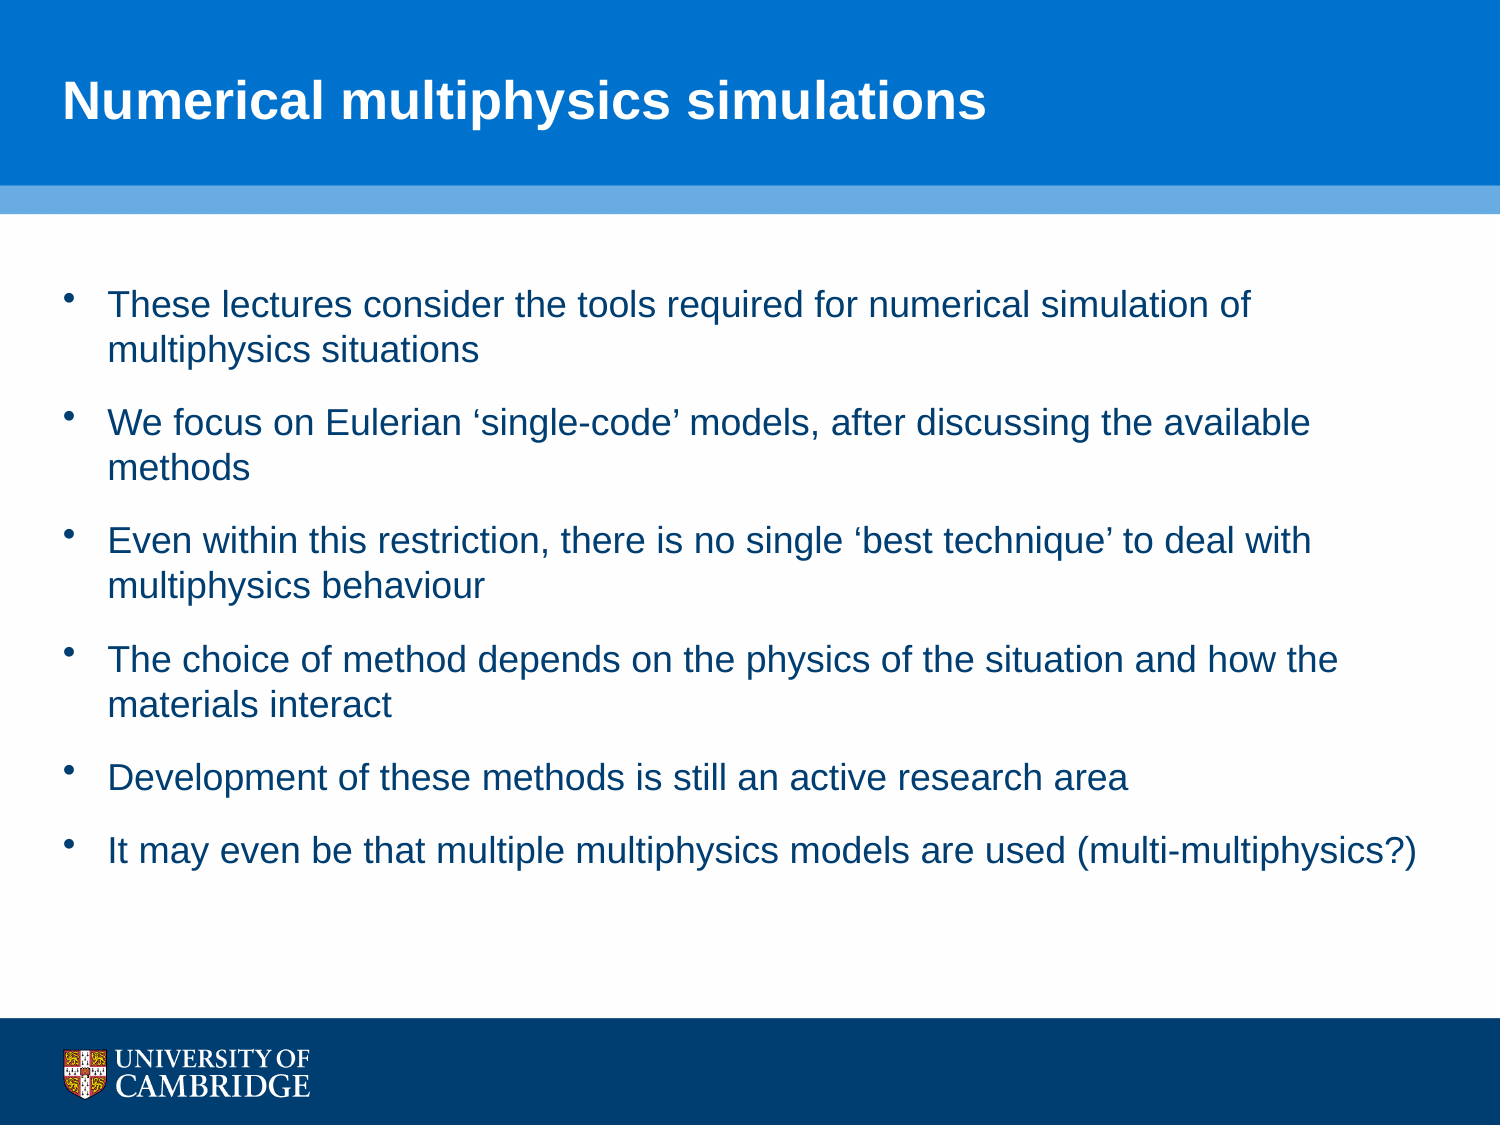

# Numerical multiphysics simulations
These lectures consider the tools required for numerical simulation of multiphysics situations
We focus on Eulerian ‘single-code’ models, after discussing the available methods
Even within this restriction, there is no single ‘best technique’ to deal with multiphysics behaviour
The choice of method depends on the physics of the situation and how the materials interact
Development of these methods is still an active research area
It may even be that multiple multiphysics models are used (multi-multiphysics?)